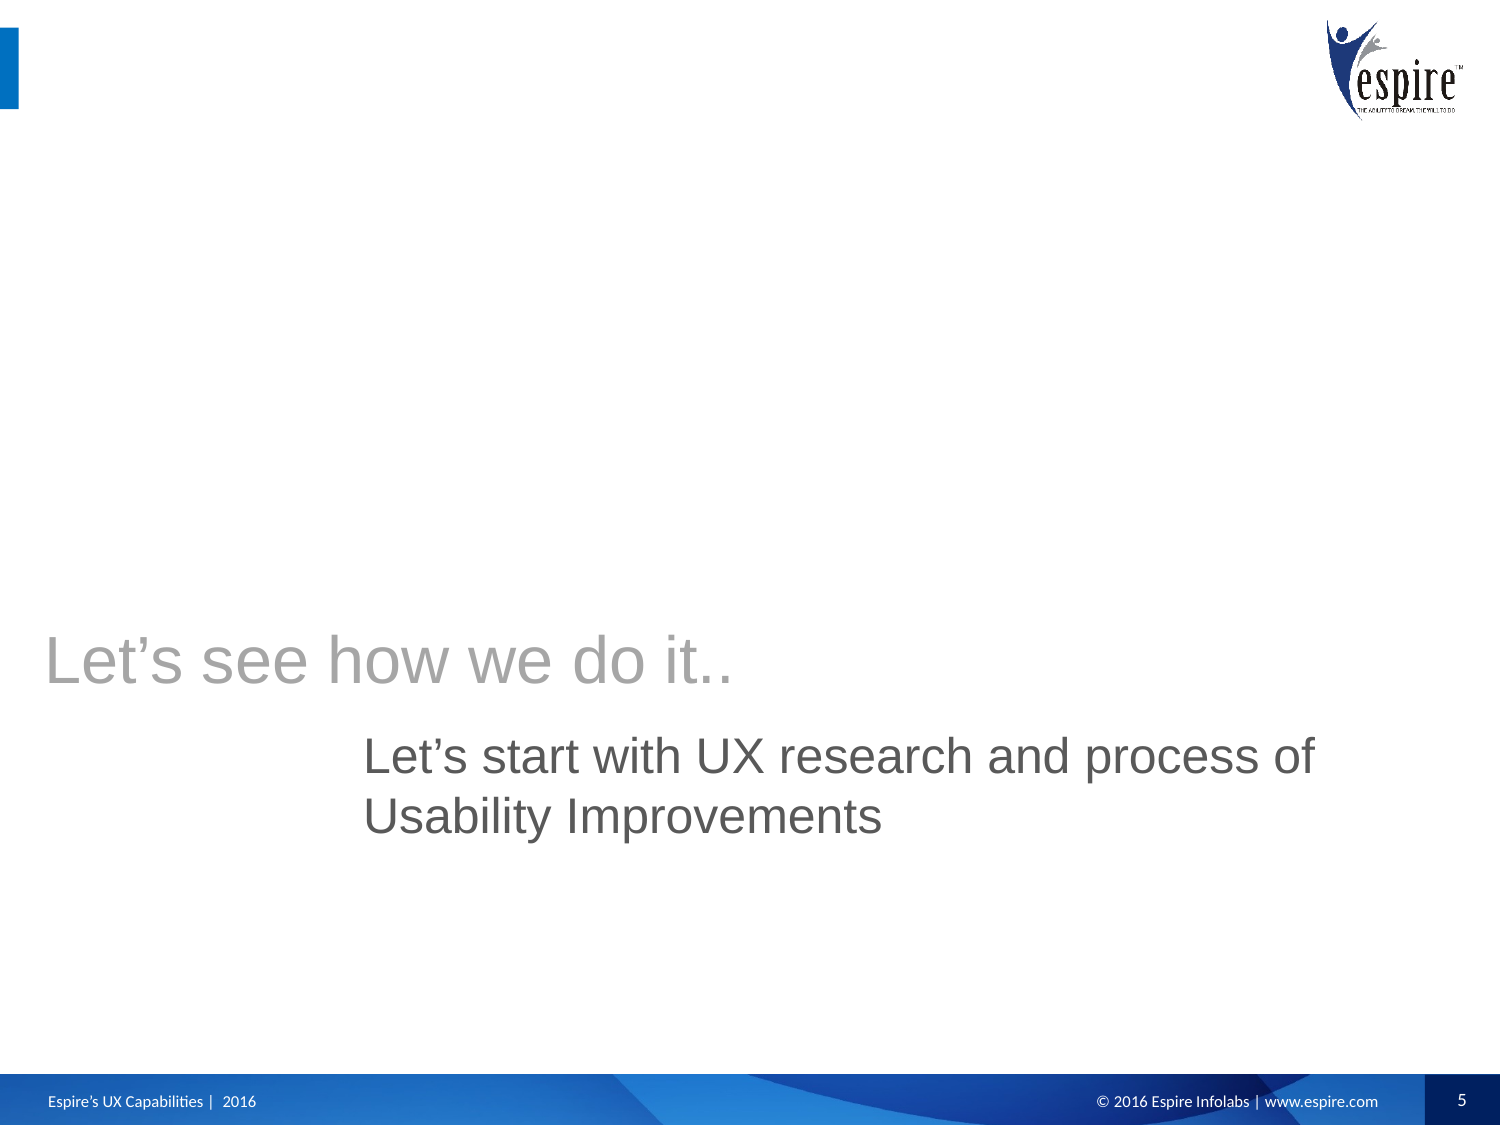

Let’s see how we do it..
Let’s start with UX research and process of Usability Improvements
Espire’s UX Capabilities |  2016
5